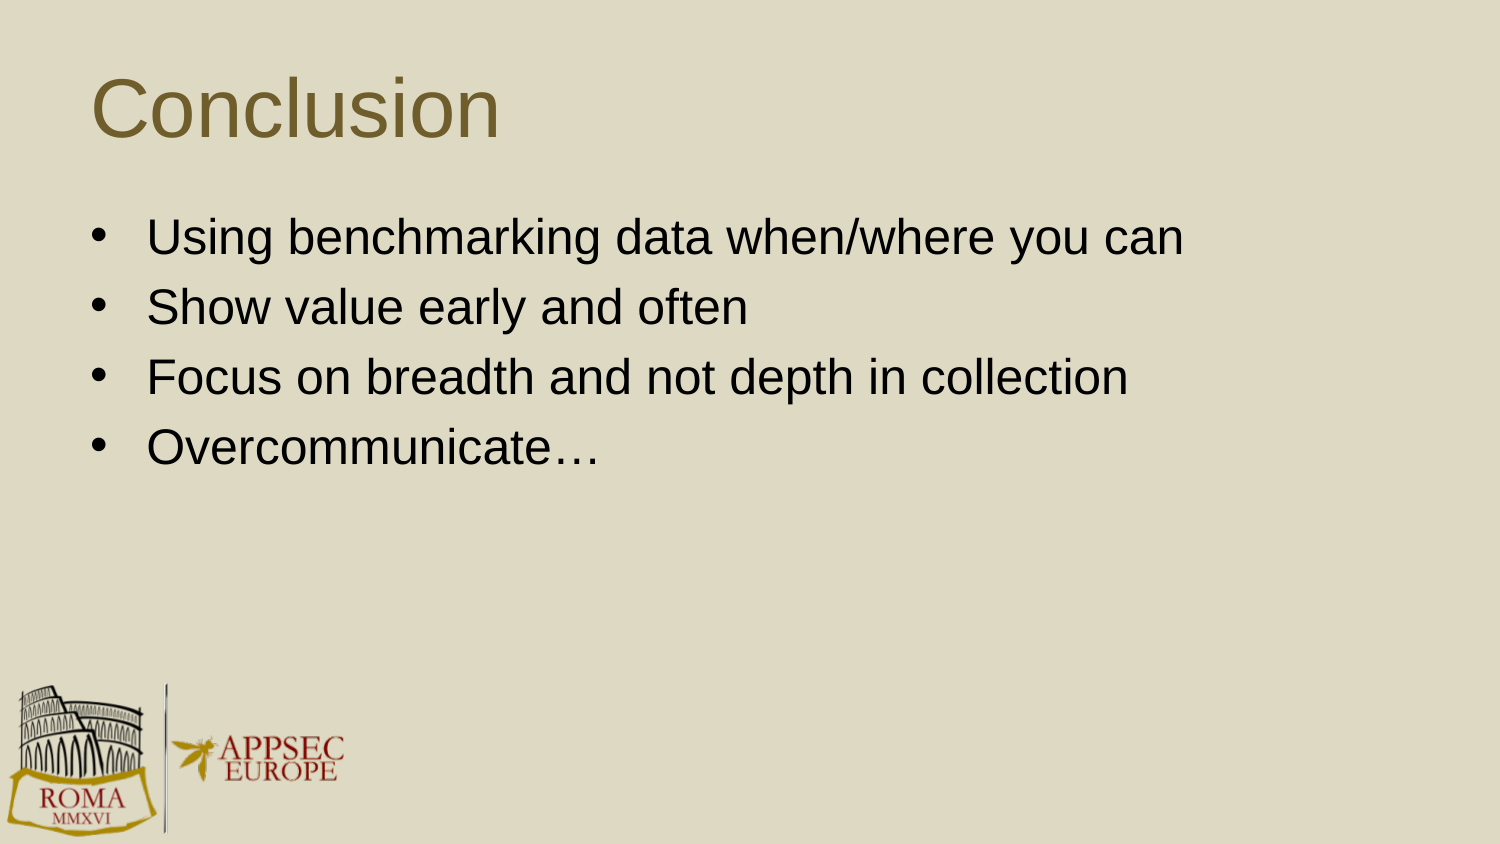

# Conclusion
Using benchmarking data when/where you can
Show value early and often
Focus on breadth and not depth in collection
Overcommunicate…